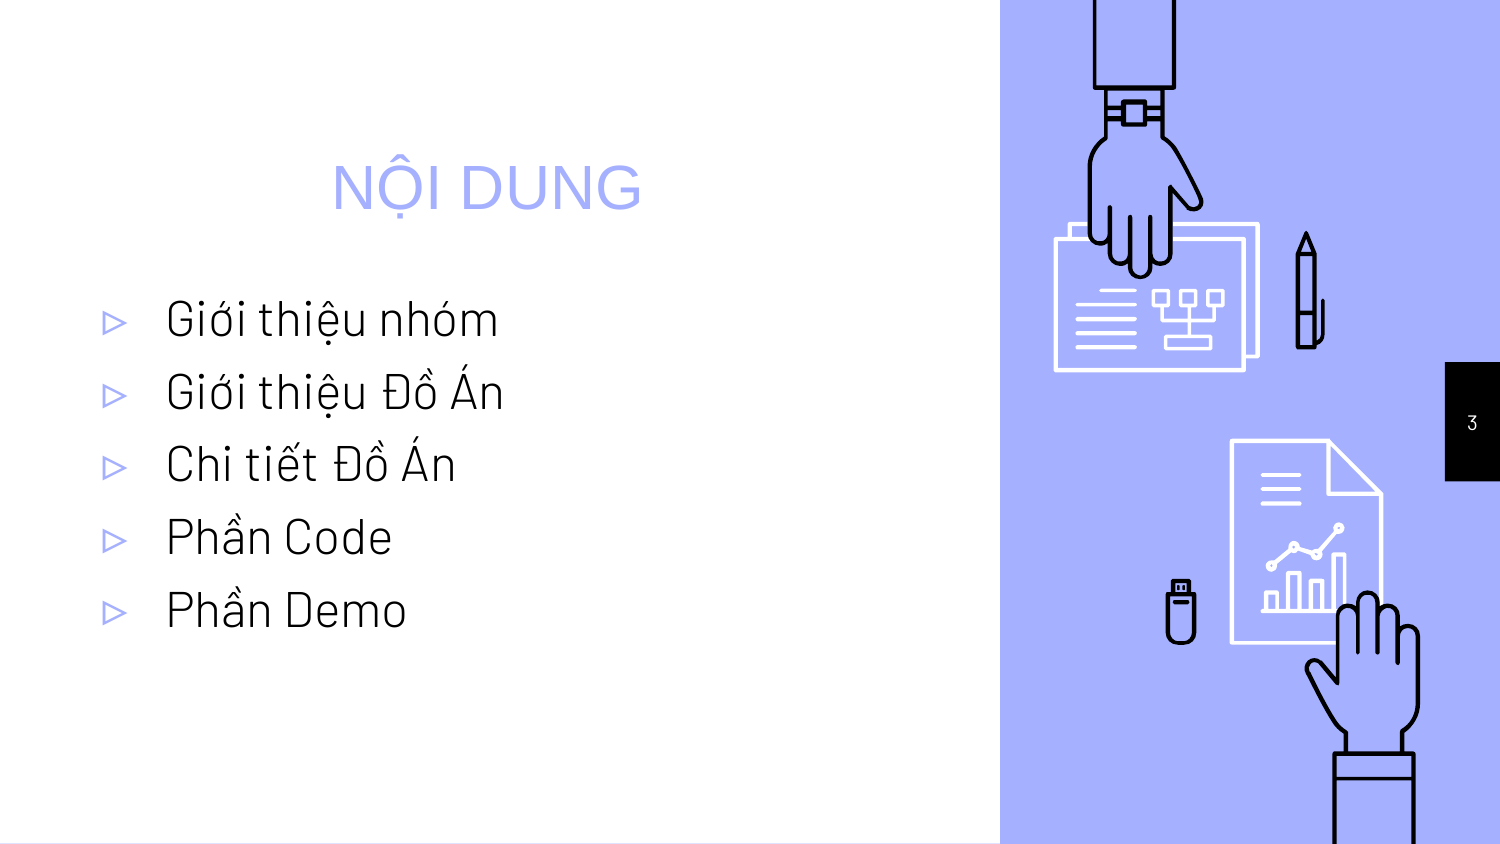

# NỘI DUNG
Giới thiệu nhóm
Giới thiệu Đồ Án
Chi tiết Đồ Án
Phần Code
Phần Demo
3